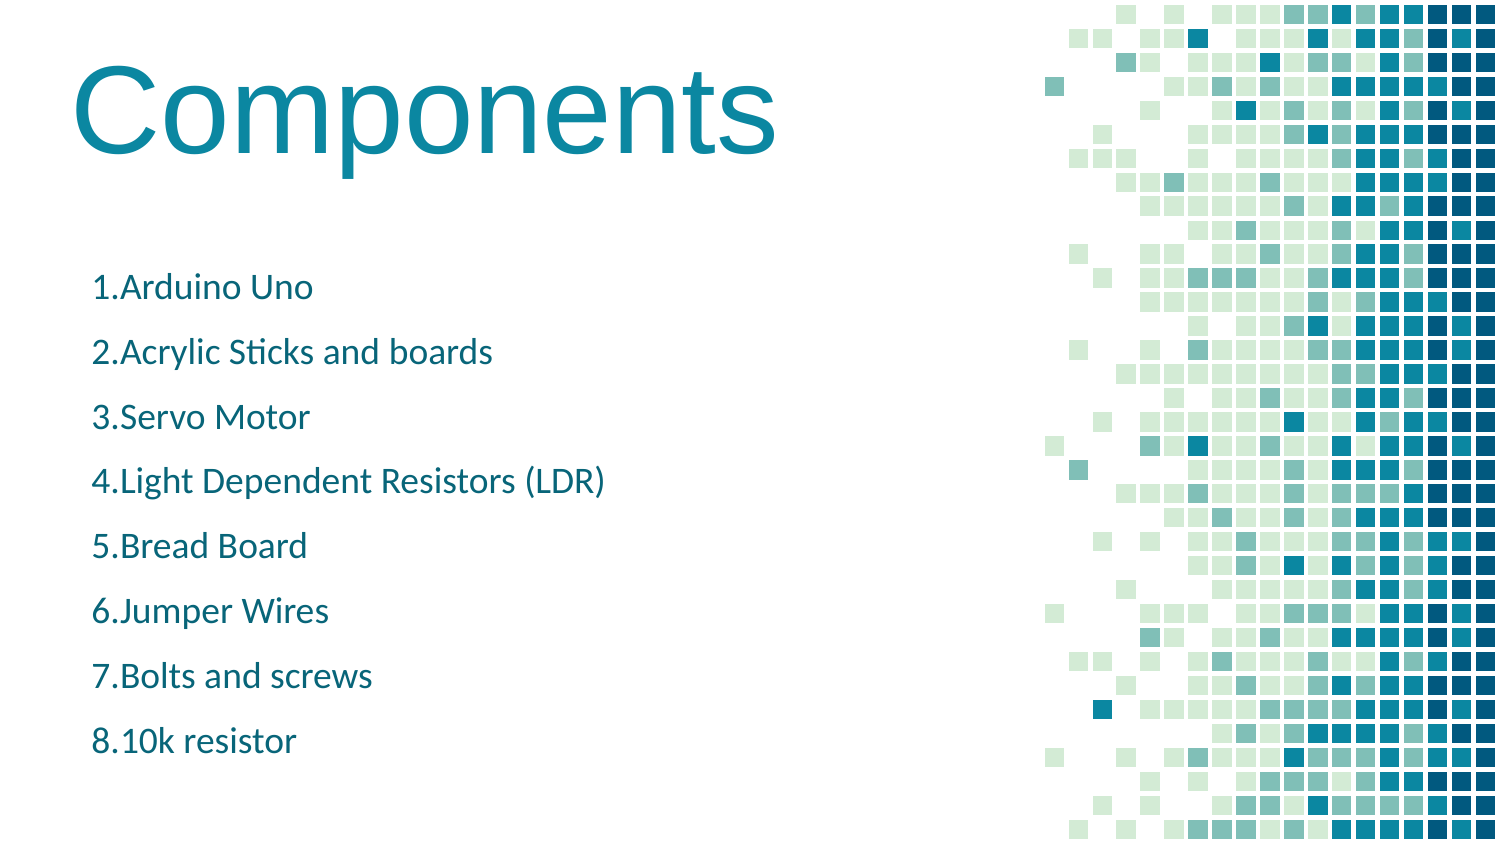

# Components
Arduino Uno
Acrylic Sticks and boards
Servo Motor
Light Dependent Resistors (LDR)
Bread Board
Jumper Wires
Bolts and screws
10k resistor